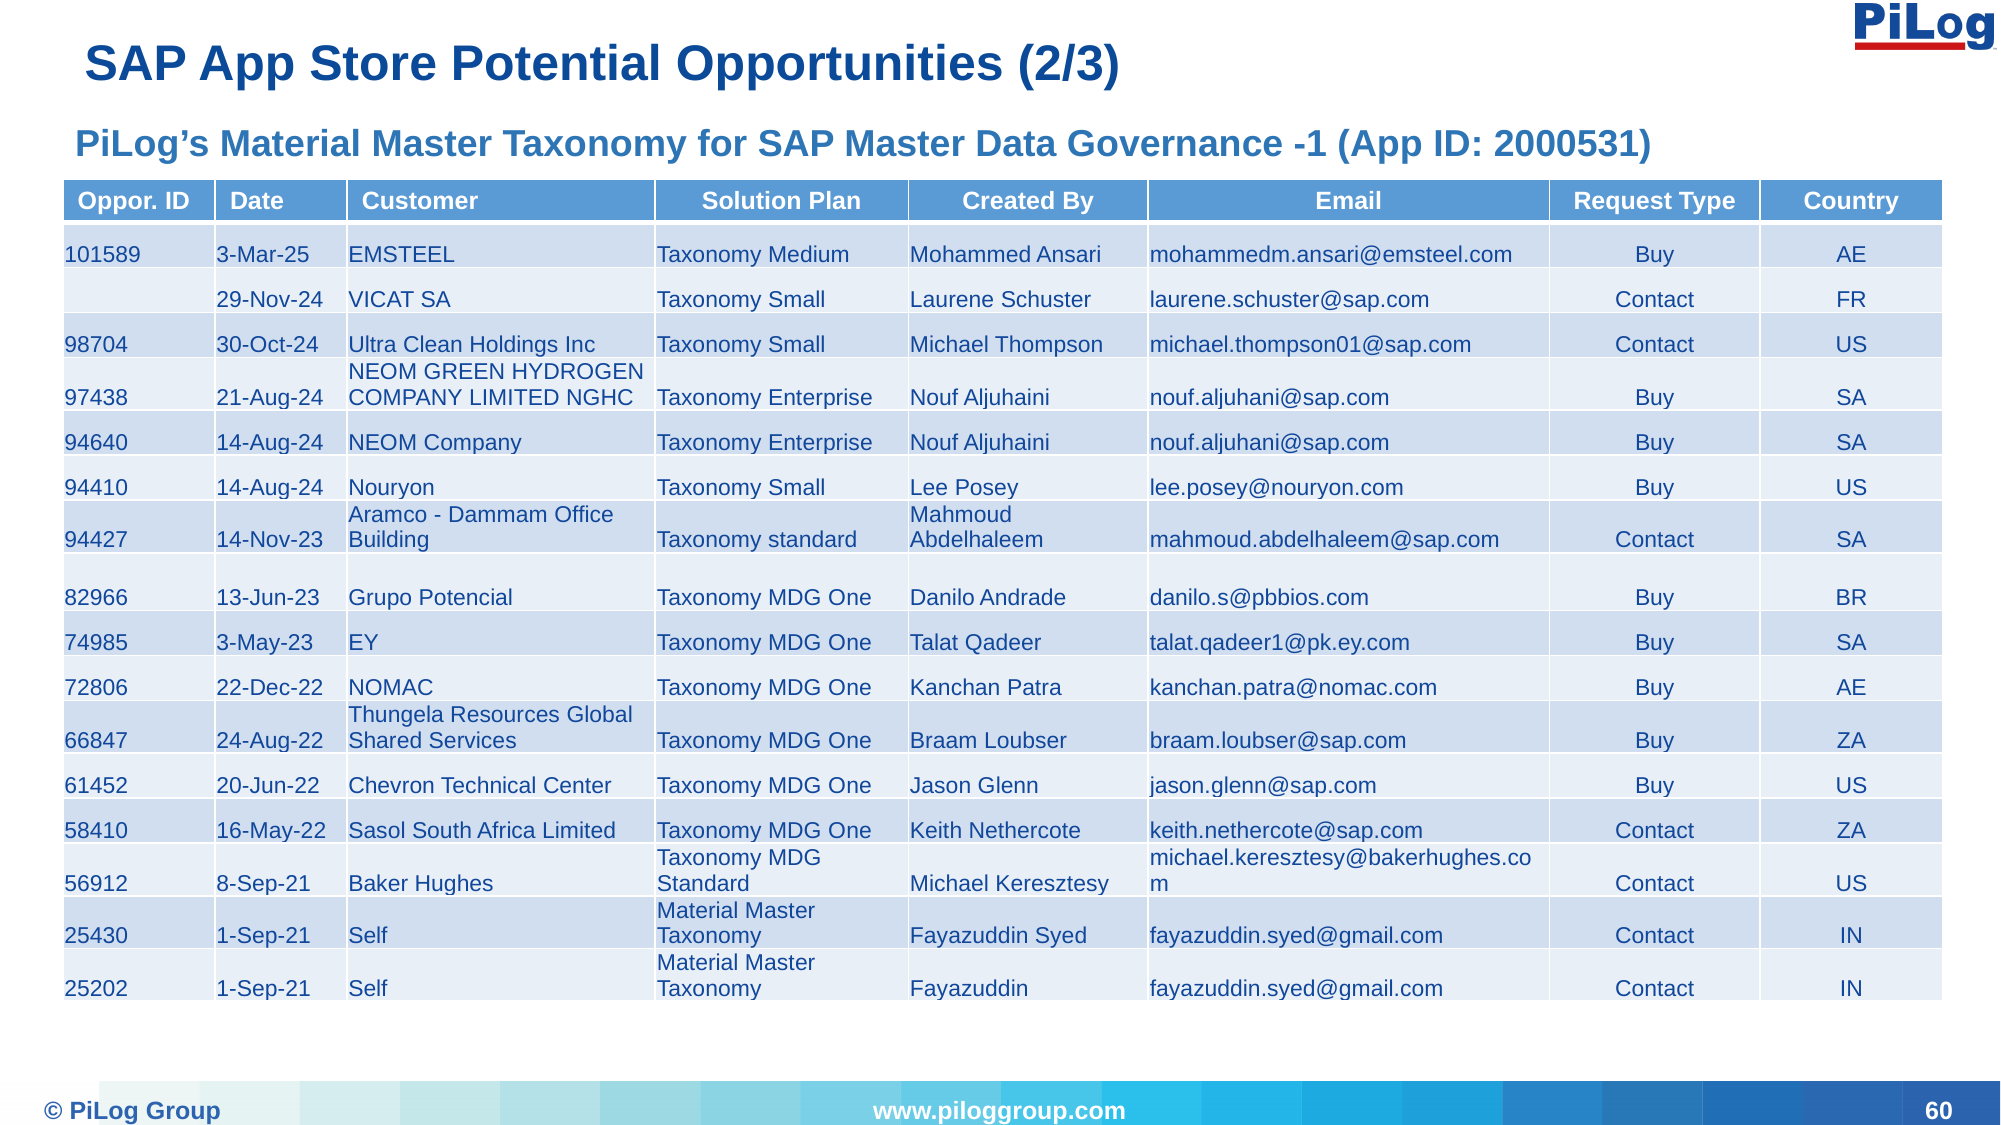

# SAP App Store Potential Opportunities (2/3)
PiLog’s Material Master Taxonomy for SAP Master Data Governance -1 (App ID: 2000531)
| Oppor. ID | Date | Customer | Solution Plan | Created By | Email | Request Type | Country |
| --- | --- | --- | --- | --- | --- | --- | --- |
| 101589 | 3-Mar-25 | EMSTEEL | Taxonomy Medium | Mohammed Ansari | mohammedm.ansari@emsteel.com | Buy | AE |
|  | 29-Nov-24 | VICAT SA | Taxonomy Small | Laurene Schuster | laurene.schuster@sap.com | Contact | FR |
| 98704 | 30-Oct-24 | Ultra Clean Holdings Inc | Taxonomy Small | Michael Thompson | michael.thompson01@sap.com | Contact | US |
| 97438 | 21-Aug-24 | NEOM GREEN HYDROGEN COMPANY LIMITED NGHC | Taxonomy Enterprise | Nouf Aljuhaini | nouf.aljuhani@sap.com | Buy | SA |
| 94640 | 14-Aug-24 | NEOM Company | Taxonomy Enterprise | Nouf Aljuhaini | nouf.aljuhani@sap.com | Buy | SA |
| 94410 | 14-Aug-24 | Nouryon | Taxonomy Small | Lee Posey | lee.posey@nouryon.com | Buy | US |
| 94427 | 14-Nov-23 | Aramco - Dammam Office Building | Taxonomy standard | Mahmoud Abdelhaleem | mahmoud.abdelhaleem@sap.com | Contact | SA |
| 82966 | 13-Jun-23 | Grupo Potencial | Taxonomy MDG One | Danilo Andrade | danilo.s@pbbios.com | Buy | BR |
| 74985 | 3-May-23 | EY | Taxonomy MDG One | Talat Qadeer | talat.qadeer1@pk.ey.com | Buy | SA |
| 72806 | 22-Dec-22 | NOMAC | Taxonomy MDG One | Kanchan Patra | kanchan.patra@nomac.com | Buy | AE |
| 66847 | 24-Aug-22 | Thungela Resources Global Shared Services | Taxonomy MDG One | Braam Loubser | braam.loubser@sap.com | Buy | ZA |
| 61452 | 20-Jun-22 | Chevron Technical Center | Taxonomy MDG One | Jason Glenn | jason.glenn@sap.com | Buy | US |
| 58410 | 16-May-22 | Sasol South Africa Limited | Taxonomy MDG One | Keith Nethercote | keith.nethercote@sap.com | Contact | ZA |
| 56912 | 8-Sep-21 | Baker Hughes | Taxonomy MDG Standard | Michael Keresztesy | michael.keresztesy@bakerhughes.com | Contact | US |
| 25430 | 1-Sep-21 | Self | Material Master Taxonomy | Fayazuddin Syed | fayazuddin.syed@gmail.com | Contact | IN |
| 25202 | 1-Sep-21 | Self | Material Master Taxonomy | Fayazuddin | fayazuddin.syed@gmail.com | Contact | IN |
© PiLog Group
www.piloggroup.com
60